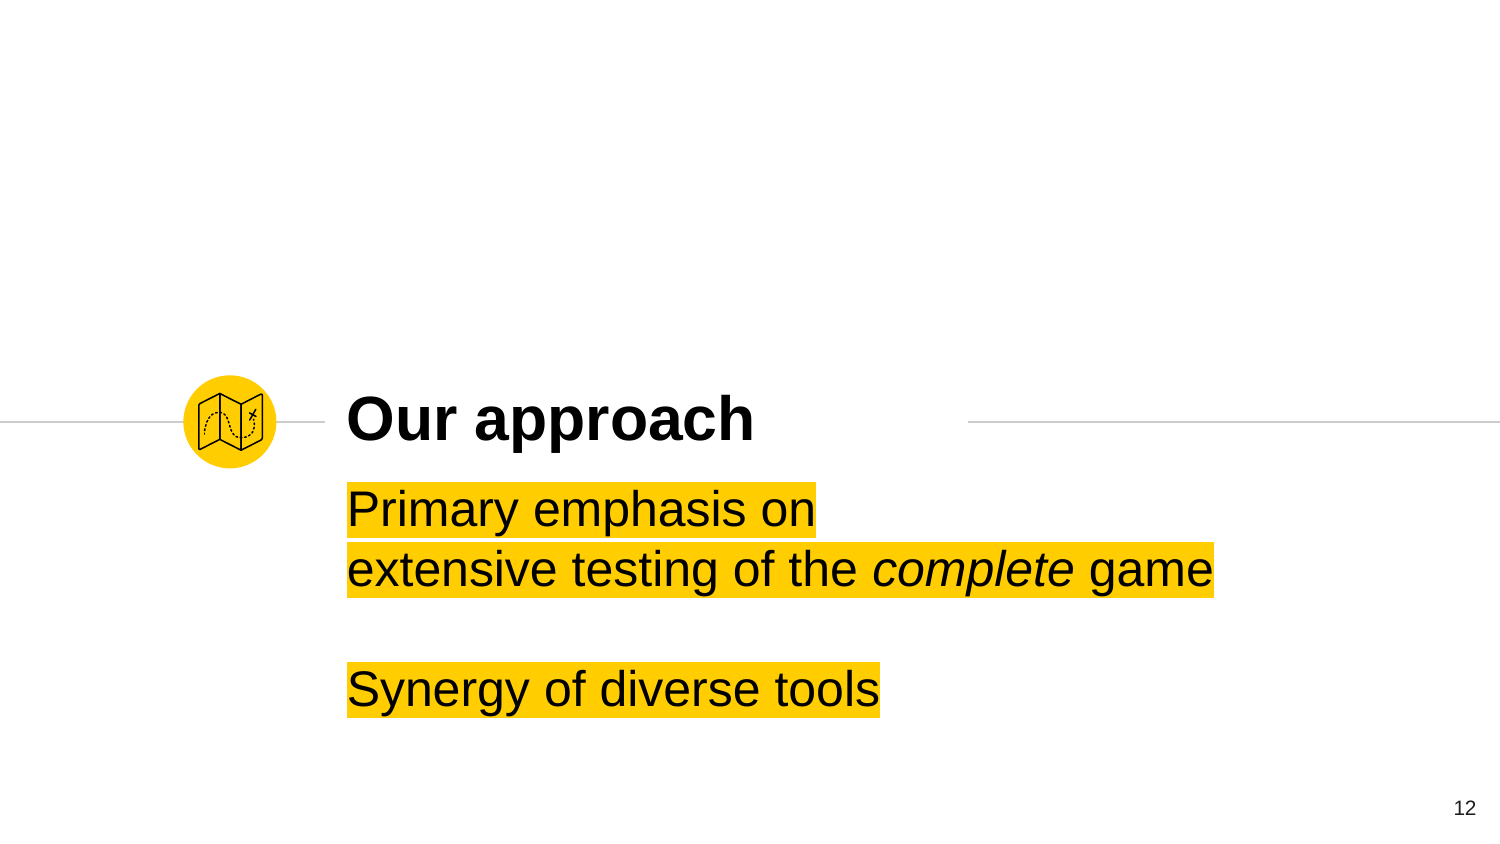

# Our approach

Primary emphasis on
extensive testing of the complete game

Synergy of diverse tools
12